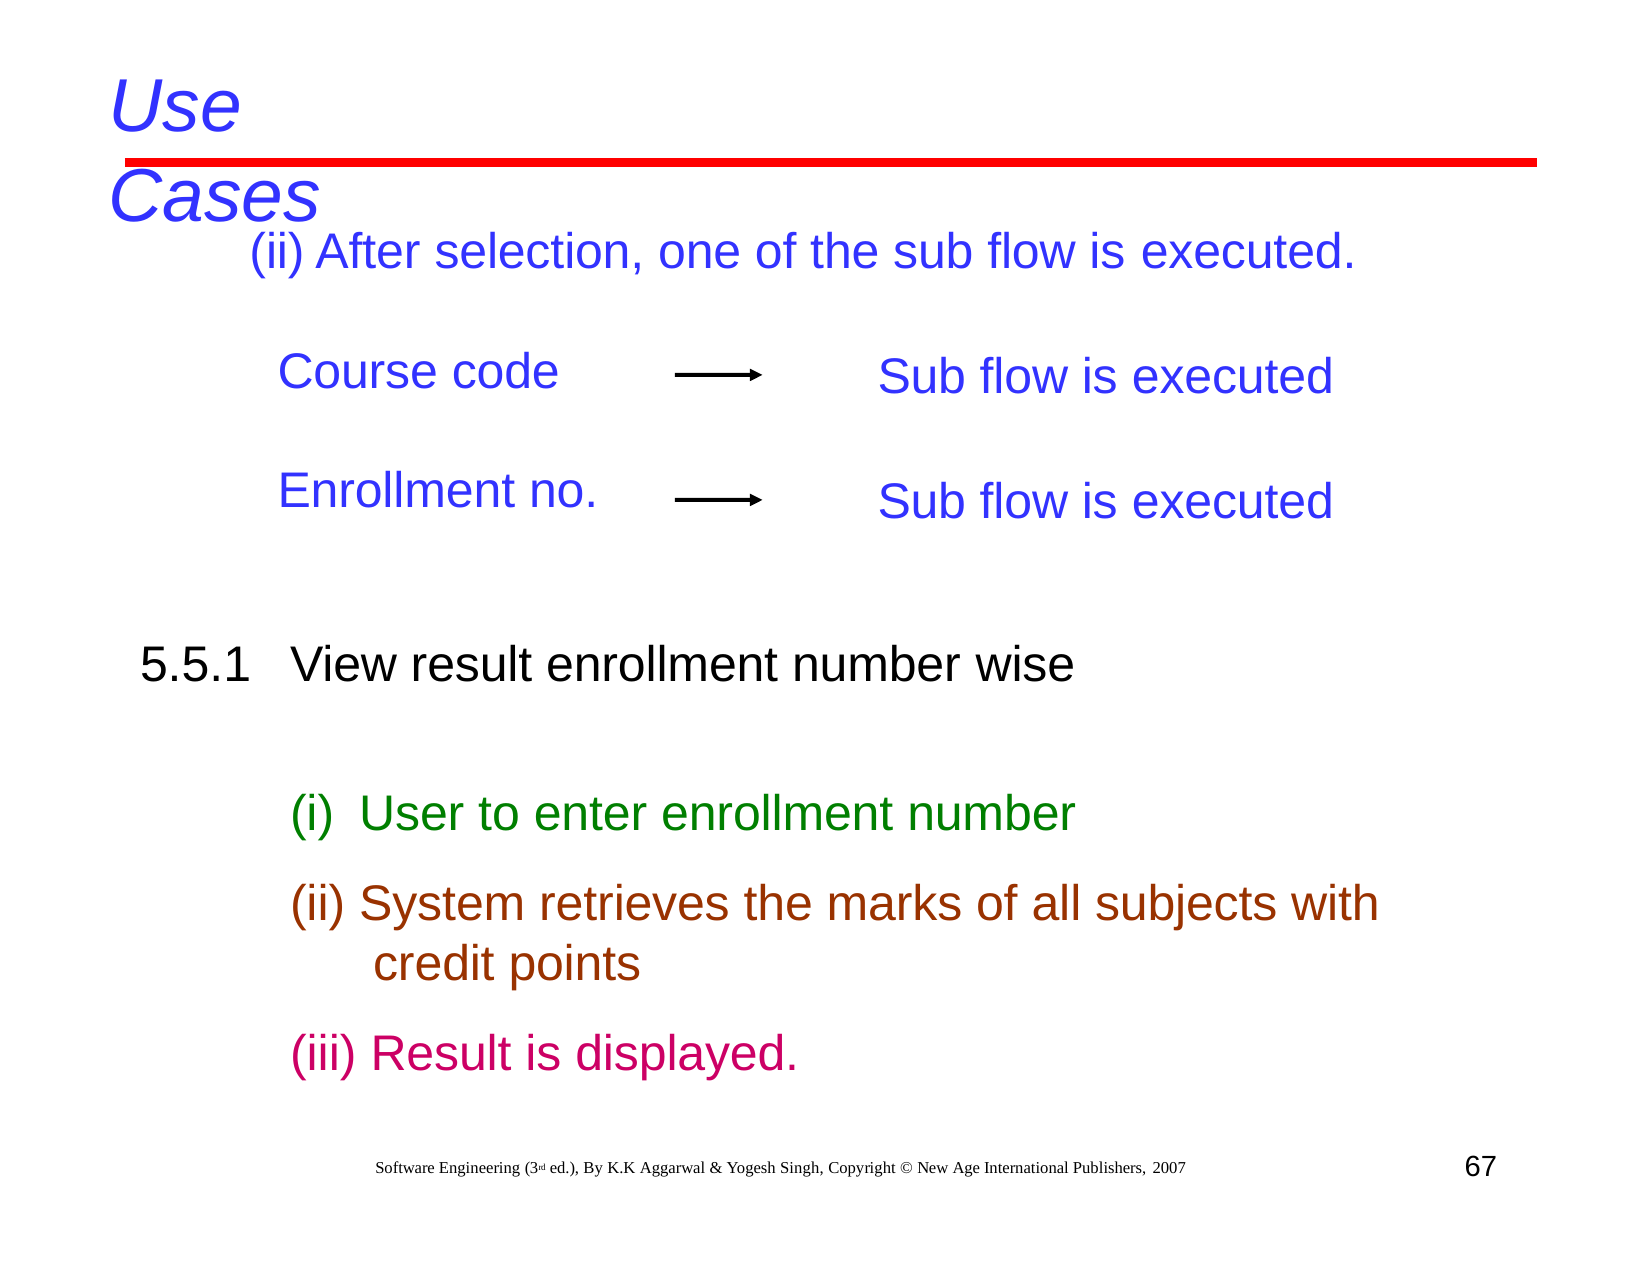

# Use Cases

(ii) After selection, one of the sub flow is executed.
Course code
Sub flow is executed

Enrollment no.
Sub flow is executed

5.5.1
View result enrollment number wise
User to enter enrollment number
System retrieves the marks of all subjects with  credit points
Result is displayed.
67
Software Engineering (3rd  ed.), By K.K Aggarwal & Yogesh Singh, Copyright © New Age International Publishers, 2007